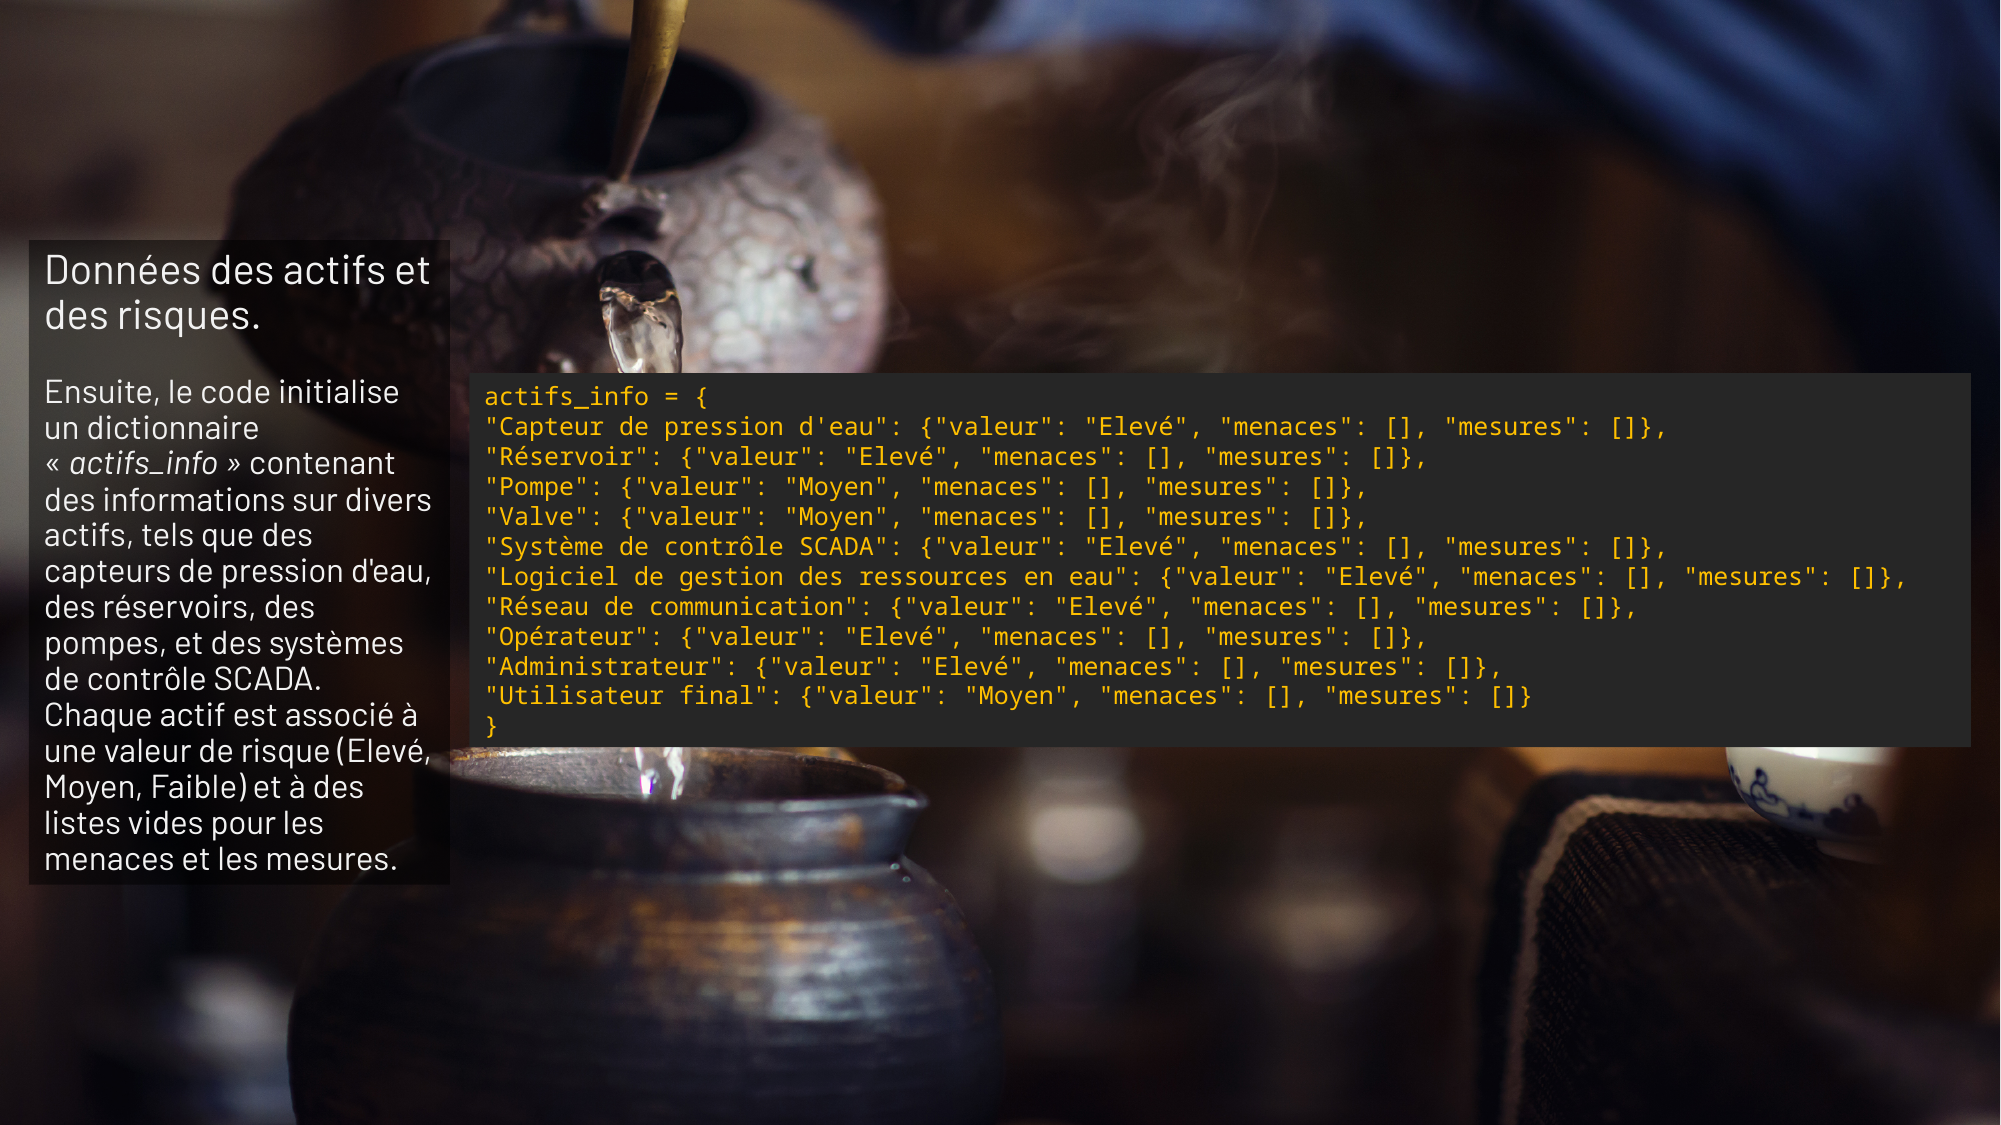

Données des actifs et des risques.

Ensuite, le code initialise un dictionnaire  « actifs_info » contenant des informations sur divers actifs, tels que des capteurs de pression d'eau, des réservoirs, des pompes, et des systèmes de contrôle SCADA. Chaque actif est associé à une valeur de risque (Elevé, Moyen, Faible) et à des listes vides pour les menaces et les mesures.
actifs_info = {
"Capteur de pression d'eau": {"valeur": "Elevé", "menaces": [], "mesures": []},
"Réservoir": {"valeur": "Elevé", "menaces": [], "mesures": []},
"Pompe": {"valeur": "Moyen", "menaces": [], "mesures": []},
"Valve": {"valeur": "Moyen", "menaces": [], "mesures": []},
"Système de contrôle SCADA": {"valeur": "Elevé", "menaces": [], "mesures": []},
"Logiciel de gestion des ressources en eau": {"valeur": "Elevé", "menaces": [], "mesures": []},
"Réseau de communication": {"valeur": "Elevé", "menaces": [], "mesures": []},
"Opérateur": {"valeur": "Elevé", "menaces": [], "mesures": []},
"Administrateur": {"valeur": "Elevé", "menaces": [], "mesures": []},
"Utilisateur final": {"valeur": "Moyen", "menaces": [], "mesures": []}
}